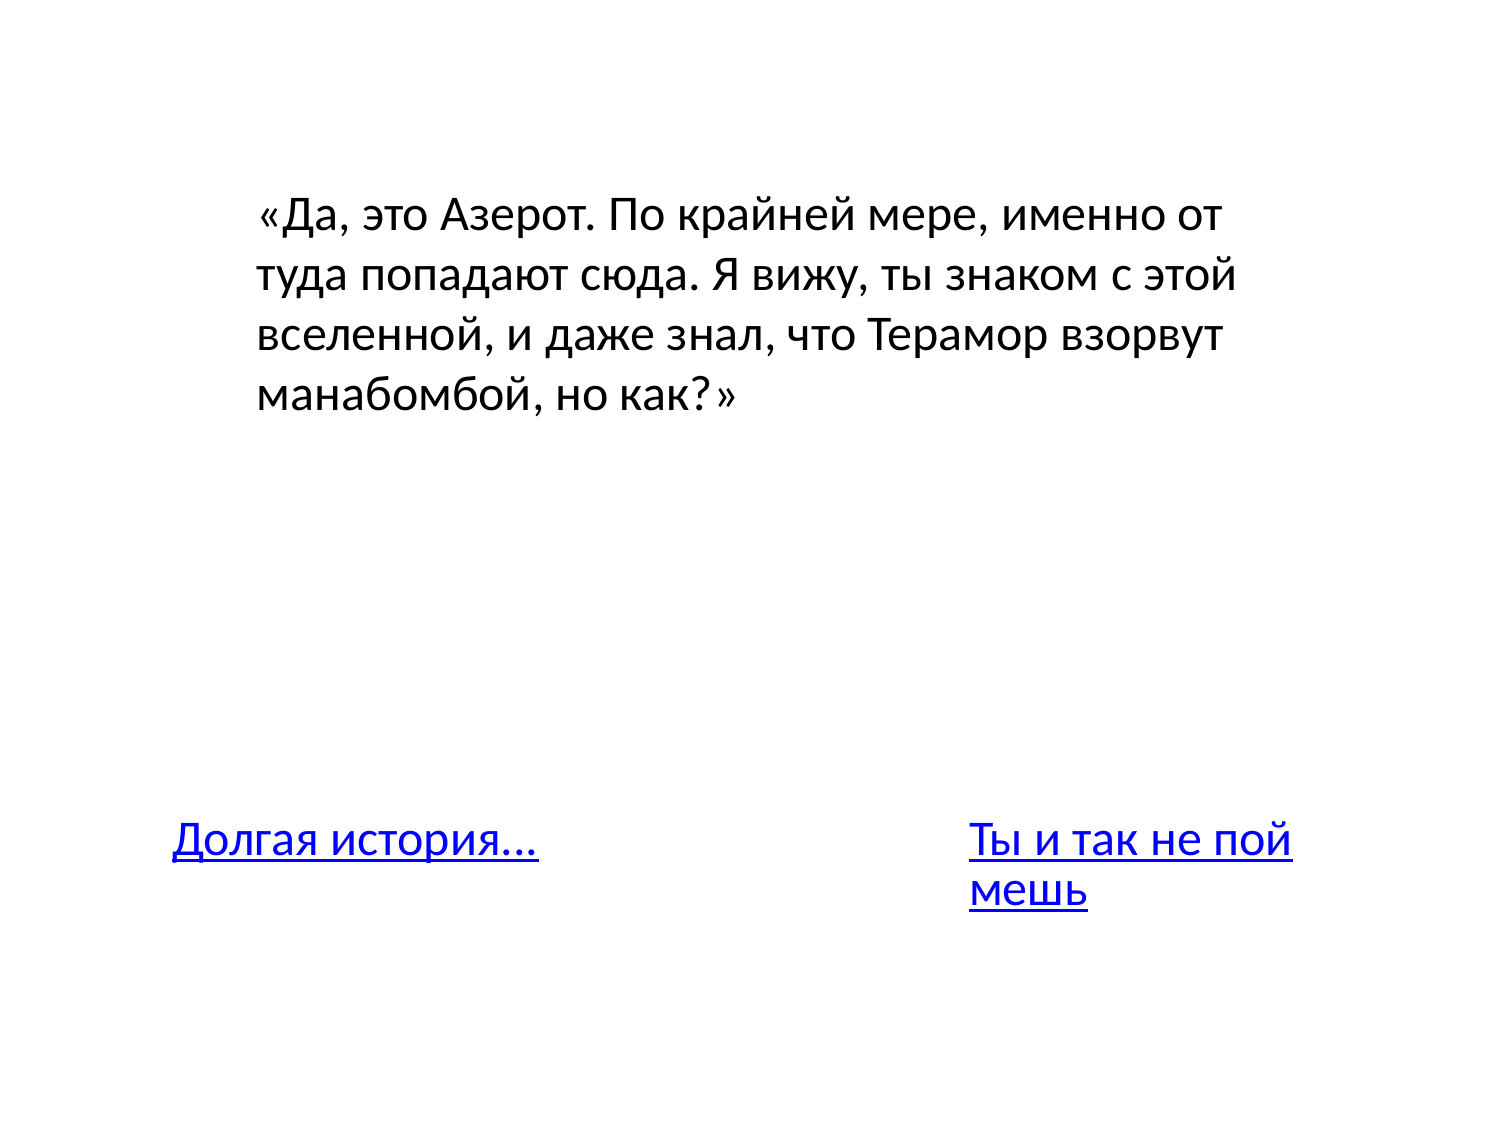

«Да, это Азерот. По крайней мере, именно от туда попадают сюда. Я вижу, ты знаком с этой вселенной, и даже знал, что Терамор взорвут манабомбой, но как?»
Долгая история...
Ты и так не поймешь